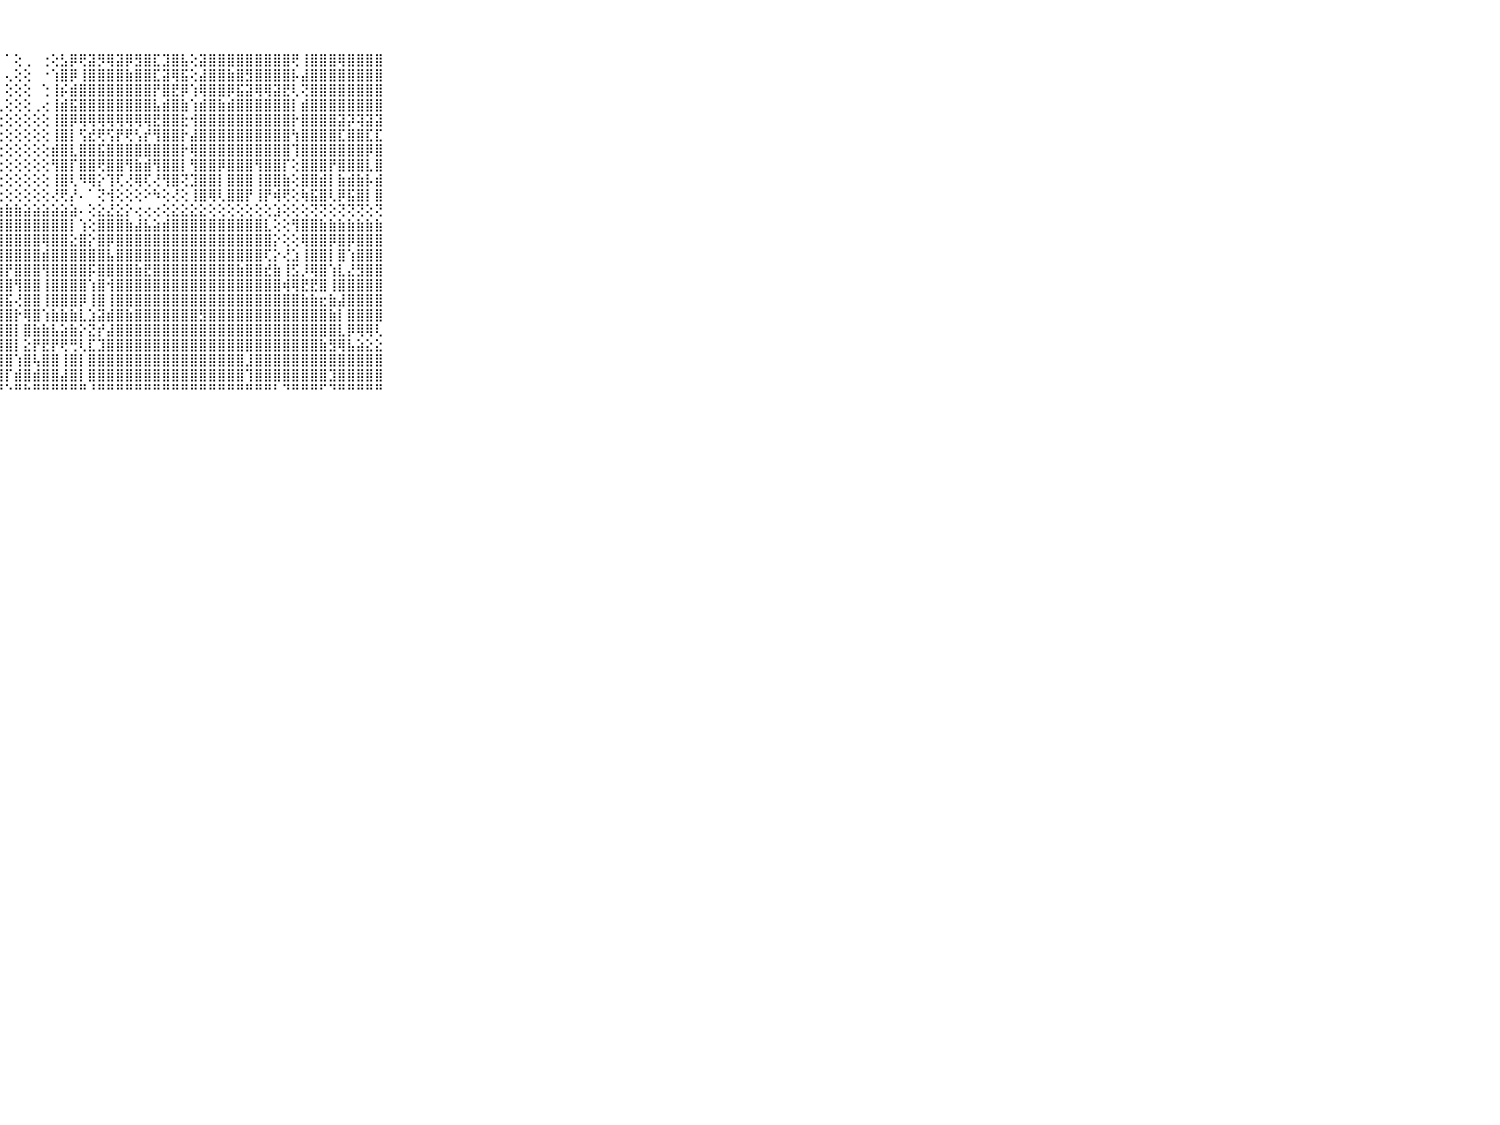

⠀⠀⠀⠀⠀⠀⠀⠀⠀⠀⠀⠀⠀⠀⠀⠀⠀⠀⠀⠀⠀⠀⠀⠀⠀⠀⠀⠀⠁⢕⢀⠀⢐⢕⣣⡿⢟⣽⡻⢿⣽⡿⣻⣿⣏⣹⣿⣧⢕⣽⣿⣿⣿⣿⣿⣿⣿⣿⣿⢟⢸⣿⣿⣿⢿⣿⣿⣿⣿⠀⠀⠀⠀⠀⠀⠀⠀⠀⠀⠀⠀
⠀⠀⠀⠀⠀⠀⠀⠀⠀⠀⠀⠀⠀⠀⠀⠀⠀⠀⠀⠀⠀⠀⠀⠀⠀⠀⠀⠀⢄⢕⢕⠀⠐⢱⣿⡿⢸⣿⣿⣿⣿⣷⣿⣿⣏⣽⢿⣯⢕⣼⣿⣿⣷⣿⣻⣿⣿⣿⣿⡧⣼⣿⣿⣿⣿⣿⣿⣿⣿⠀⠀⠀⠀⠀⠀⠀⠀⠀⠀⠀⠀
⠀⠀⠀⠀⠀⠀⠀⠀⠀⠀⠀⠀⠀⠀⠀⠀⠀⠀⠀⠀⠀⠀⠀⠀⠀⠀⠀⠀⢕⢕⢕⠀⢑⢸⡮⣾⣿⣿⣿⣿⣿⣿⣿⣿⡟⣿⣟⡿⢱⢿⣿⣿⡿⣯⣽⢿⢿⣽⣟⢇⢝⣿⣿⣿⣿⣿⣿⣿⣿⠀⠀⠀⠀⠀⠀⠀⠀⠀⠀⠀⠀
⠀⠀⠀⠀⠀⠀⠀⠀⠀⠀⠀⠀⠀⠀⠀⠀⠀⠀⠀⠀⠀⠀⠀⠀⠀⠀⠀⢀⢕⢕⢕⢀⢔⢸⣾⣯⣿⣿⣿⣿⣿⣿⣿⣿⣧⣾⣿⣷⢱⣾⣿⣷⣾⣿⣿⣿⣿⣿⣿⡇⣾⣿⣿⣿⣿⣿⣿⣿⣿⠀⠀⠀⠀⠀⠀⠀⠀⠀⠀⠀⠀
⠀⠀⠀⠀⠀⠀⠀⠀⠀⠀⠀⠀⠀⠀⠀⠀⠀⠀⠀⠀⠀⠀⠀⠀⠀⠀⠀⢕⢕⢕⢕⢕⢕⢸⣿⡿⢿⢿⢿⢿⢿⢿⢿⢿⣟⣿⣿⣗⢺⣿⣿⣿⣿⣿⣿⣿⣿⣿⣿⡗⣿⣿⣿⣿⣽⡽⢽⣽⣽⠀⠀⠀⠀⠀⠀⠀⠀⠀⠀⠀⠀
⠀⠀⠀⠀⠀⠀⠀⠀⠀⠀⠀⠀⠀⠀⠀⠀⠀⠀⠀⠀⠀⠀⠀⠀⠀⠀⠀⢕⢕⢕⢕⢕⢕⢸⣿⡇⢫⣞⢟⢫⡟⢟⢣⡞⢻⣿⣿⡗⣼⣿⣿⣿⣿⣿⣿⣿⣿⣿⣿⢳⣿⣿⣿⣿⣏⣿⣿⣏⣏⠀⠀⠀⠀⠀⠀⠀⠀⠀⠀⠀⠀
⠀⠀⠀⠀⠀⠀⠀⠀⠀⠀⠀⠀⠀⠀⠀⠀⠀⠀⠀⠀⠀⠀⠀⠀⠀⢀⢀⢕⢕⢕⢕⢕⢕⣾⣿⣇⣿⣿⣯⣿⣿⣿⣿⣿⣿⣿⣿⡗⢿⣿⣿⣿⣿⣿⣿⣿⣿⣿⣿⢹⣿⣿⣿⣿⣿⣿⣿⡿⣿⠀⠀⠀⠀⠀⠀⠀⠀⠀⠀⠀⠀
⠀⠀⠀⠀⠀⠀⠀⠀⠀⠀⠀⠀⠀⠀⠀⠀⠀⠀⠀⠀⠀⠀⠀⠀⠀⢕⢕⢕⢕⢕⢕⢕⢕⢻⣿⡏⣿⣿⢟⣿⣿⢻⣷⣾⢻⣿⣿⡇⢻⣿⣿⡿⣿⣿⣿⢻⣿⣿⡏⢕⣿⣿⣿⡟⣿⣿⣿⣇⣿⠀⠀⠀⠀⠀⠀⠀⠀⠀⠀⠀⠀
⠀⠀⠀⠀⠀⠀⠀⠀⠀⠀⠀⠀⠀⠀⠀⠀⠀⠀⠀⠀⠀⠀⢄⢔⢅⣕⢕⢕⢕⢕⢕⢕⢕⢸⣿⢇⠻⢿⡕⢹⢏⢜⢿⢏⢜⢻⣿⢝⣹⣿⣿⡇⣿⣿⣿⢸⣿⣿⣷⢕⣿⣿⣾⡇⣷⣾⣷⡧⣾⠀⠀⠀⠀⠀⠀⠀⠀⠀⠀⠀⠀
⠀⠀⠀⠀⠀⠀⠀⠀⠀⠀⠀⡀⢀⢄⠀⠕⠀⠀⠀⠀⠀⠀⠁⠑⠐⢝⢕⢕⢕⢕⢕⢕⢕⢜⢟⡜⠄⠁⢝⢺⢕⢕⢕⠕⠳⢕⢜⢕⢸⣿⢿⢇⣿⣿⡟⢸⡟⢾⢟⢕⢷⣯⣿⢇⡿⣯⣿⡇⣿⠀⠀⠀⠀⠀⠀⠀⠀⠀⠀⠀⠀
⠀⠀⠀⠀⠀⠀⠀⠀⠀⠀⠀⢏⢇⣻⣿⣿⣿⣷⣷⣷⣶⣶⣶⣶⣶⣵⣷⣷⣷⣷⣵⣵⣵⣵⣵⣵⠄⢕⣕⣜⣕⡕⢔⢔⢔⢕⣕⣕⣕⣕⢕⢕⢕⢕⢕⢕⢕⣱⢕⢕⢕⢝⢝⢕⢝⢝⢝⢕⢝⠀⠀⠀⠀⠀⠀⠀⠀⠀⠀⠀⠀
⠀⠀⠀⠀⠀⠀⠀⠀⠀⠀⠀⢕⢕⣜⣿⣿⣿⣿⣿⣿⣿⣿⣿⣿⣿⣿⣿⣿⣿⣿⣿⣿⣿⣿⣿⡇⢱⢕⣿⣿⣿⣷⣼⣧⣵⣾⣿⣿⣿⣿⣿⣿⣿⣿⣿⣿⣇⢕⢕⢻⣿⣿⣷⣷⣷⣷⣷⣷⣷⠀⠀⠀⠀⠀⠀⠀⠀⠀⠀⠀⠀
⠀⠀⠀⠀⠀⠀⠀⠀⠀⠀⠀⣜⣕⡾⢿⢿⣿⣿⣿⣿⣿⣿⣿⣿⡟⢿⣿⣿⣿⣿⣿⣿⢿⣿⣿⣕⣿⡕⣿⡿⣿⣿⣿⣿⣿⣿⣿⣿⣿⣿⣿⣿⣿⣿⣿⣿⣿⡕⢕⢕⢿⣿⣿⡿⣿⡿⣿⣿⣿⠀⠀⠀⠀⠀⠀⠀⠀⠀⠀⠀⠀
⠀⠀⠀⠀⠀⠀⠀⠀⠀⠀⠀⣿⣿⣵⣵⣵⣴⣴⣷⣿⣿⣿⣿⣿⣿⣿⣿⣿⣿⣿⣿⣿⣾⣿⣿⣿⣿⣿⣿⣧⣿⣿⣿⣿⣿⣿⣿⣿⣿⣿⣿⣿⣿⣿⣿⣿⢏⡕⢜⣱⢸⣿⣿⡇⣿⢱⣿⣿⣿⠀⠀⠀⠀⠀⠀⠀⠀⠀⠀⠀⠀
⠀⠀⠀⠀⠀⠀⠀⠀⠀⠀⠀⣼⣽⣿⣿⣿⣿⣿⣿⣿⣿⣿⣿⣿⣿⣿⣿⣿⡟⣿⣿⣿⢻⣿⣿⣿⣿⡯⣿⣿⣿⣿⣷⣟⣿⣿⣿⣿⣿⣿⣿⣿⣿⣷⣿⣿⣞⣷⢸⣫⡸⢿⣿⢱⣇⣜⣻⣿⣿⠀⠀⠀⠀⠀⠀⠀⠀⠀⠀⠀⠀
⠀⠀⠀⠀⠀⠀⠀⠀⠀⠀⠀⡟⢟⢏⣿⣿⣿⣻⣿⣿⣿⢿⢿⣿⣿⣿⣿⣿⣿⢻⣿⣿⢸⣿⣿⣿⣿⢱⣿⢺⣿⣿⣿⣿⣿⣿⣿⣿⣿⣿⣿⣿⣿⣿⣿⣿⣿⣿⢾⢿⣟⣟⣿⢸⣿⣿⣿⣿⣿⠀⠀⠀⠀⠀⠀⠀⠀⠀⠀⠀⠀
⠀⠀⠀⠀⠀⠀⠀⠀⠀⠀⠀⣿⣿⣿⣿⣿⣿⣿⣿⣿⣿⣿⣿⣿⣷⣿⣿⣿⣯⢜⣿⣿⢸⣿⣿⣿⡿⢸⣿⢸⣿⣿⣿⣿⣿⣿⣿⣿⣿⣿⣿⣿⣿⣿⣿⣿⣿⣿⣿⣿⣷⣷⣖⣷⣼⣿⣿⣿⣿⠀⠀⠀⠀⠀⠀⠀⠀⠀⠀⠀⠀
⠀⠀⠀⠀⠀⠀⠀⠀⠀⠀⠀⣿⣿⣿⣿⣿⣿⣿⣿⣿⣿⣿⣿⣿⣿⣿⣿⣿⣿⡗⢿⣿⢱⣷⣷⣷⣇⣱⣽⣾⣿⣷⣿⣿⣿⣿⣿⣿⣿⣻⣿⣿⣿⣿⣿⣿⣿⣿⣿⣿⣿⣿⣿⣷⡇⣿⣿⣿⣿⠀⠀⠀⠀⠀⠀⠀⠀⠀⠀⠀⠀
⠀⠀⠀⠀⠀⠀⠀⠀⠀⠀⠀⣿⣿⣿⣿⣿⣿⣿⣿⣿⣿⣿⣿⣿⣿⣿⣿⣿⣿⡇⣿⣷⣷⣧⣵⣷⡕⣝⡞⣼⣿⣿⣿⣿⣿⣿⣿⣿⣿⣿⣿⣿⣿⣿⣿⣿⣿⣿⣿⣿⣿⣿⣿⣿⣇⡿⢿⢿⢇⠀⠀⠀⠀⠀⠀⠀⠀⠀⠀⠀⠀
⠀⠀⠀⠀⠀⠀⠀⠀⠀⠀⠀⣿⣿⣿⣿⣿⣿⣿⣿⣿⣿⣿⣿⣿⣿⣿⣿⣿⣿⡇⣕⡟⣟⡟⢟⢛⢇⣏⣹⣿⣿⣿⣿⣿⣿⣿⣿⣿⣿⣿⣿⣿⣿⣿⣿⣿⣿⣿⣿⣿⣿⣿⣷⣻⢿⣧⣵⣕⣕⠀⠀⠀⠀⠀⠀⠀⠀⠀⠀⠀⠀
⠀⠀⠀⠀⠀⠀⠀⠀⠀⠀⠀⣿⣿⣿⣿⣿⣿⣿⣿⣿⣿⣿⣿⣿⣿⣿⣿⣿⣿⢱⣿⢧⣿⣿⢸⣿⡇⣿⣿⣿⣿⣿⣿⣿⣿⣿⣿⣿⣿⣿⣿⣿⣿⣿⣸⣿⣿⣿⣿⣿⣿⣿⣿⣿⣿⣿⣿⣿⣿⠀⠀⠀⠀⠀⠀⠀⠀⠀⠀⠀⠀
⠀⠀⠀⠀⠀⠀⠀⠀⠀⠀⠀⣿⣿⣿⣿⣿⣿⣿⣿⣿⣿⣿⣿⣿⣿⣿⣿⣿⡏⣾⣿⣾⣿⣿⣼⣿⡇⣿⣿⣿⣿⣿⣿⣿⣿⣿⣿⣿⣿⣿⣿⣿⣿⣿⢹⣿⣿⣿⣿⣿⣿⣿⣿⣹⣿⣿⣿⣿⣿⠀⠀⠀⠀⠀⠀⠀⠀⠀⠀⠀⠀
⠀⠀⠀⠀⠀⠀⠀⠀⠀⠀⠀⠛⠛⠛⠛⠛⠛⠛⠛⠛⠛⠛⠛⠛⠛⠛⠛⠛⠑⠛⠓⠛⠛⠛⠛⠛⠛⠘⠛⠛⠛⠛⠛⠛⠛⠛⠛⠛⠛⠛⠛⠛⠛⠛⠛⠛⠛⠃⠙⠛⠛⠛⠋⠙⠛⠛⠛⠛⠛⠀⠀⠀⠀⠀⠀⠀⠀⠀⠀⠀⠀